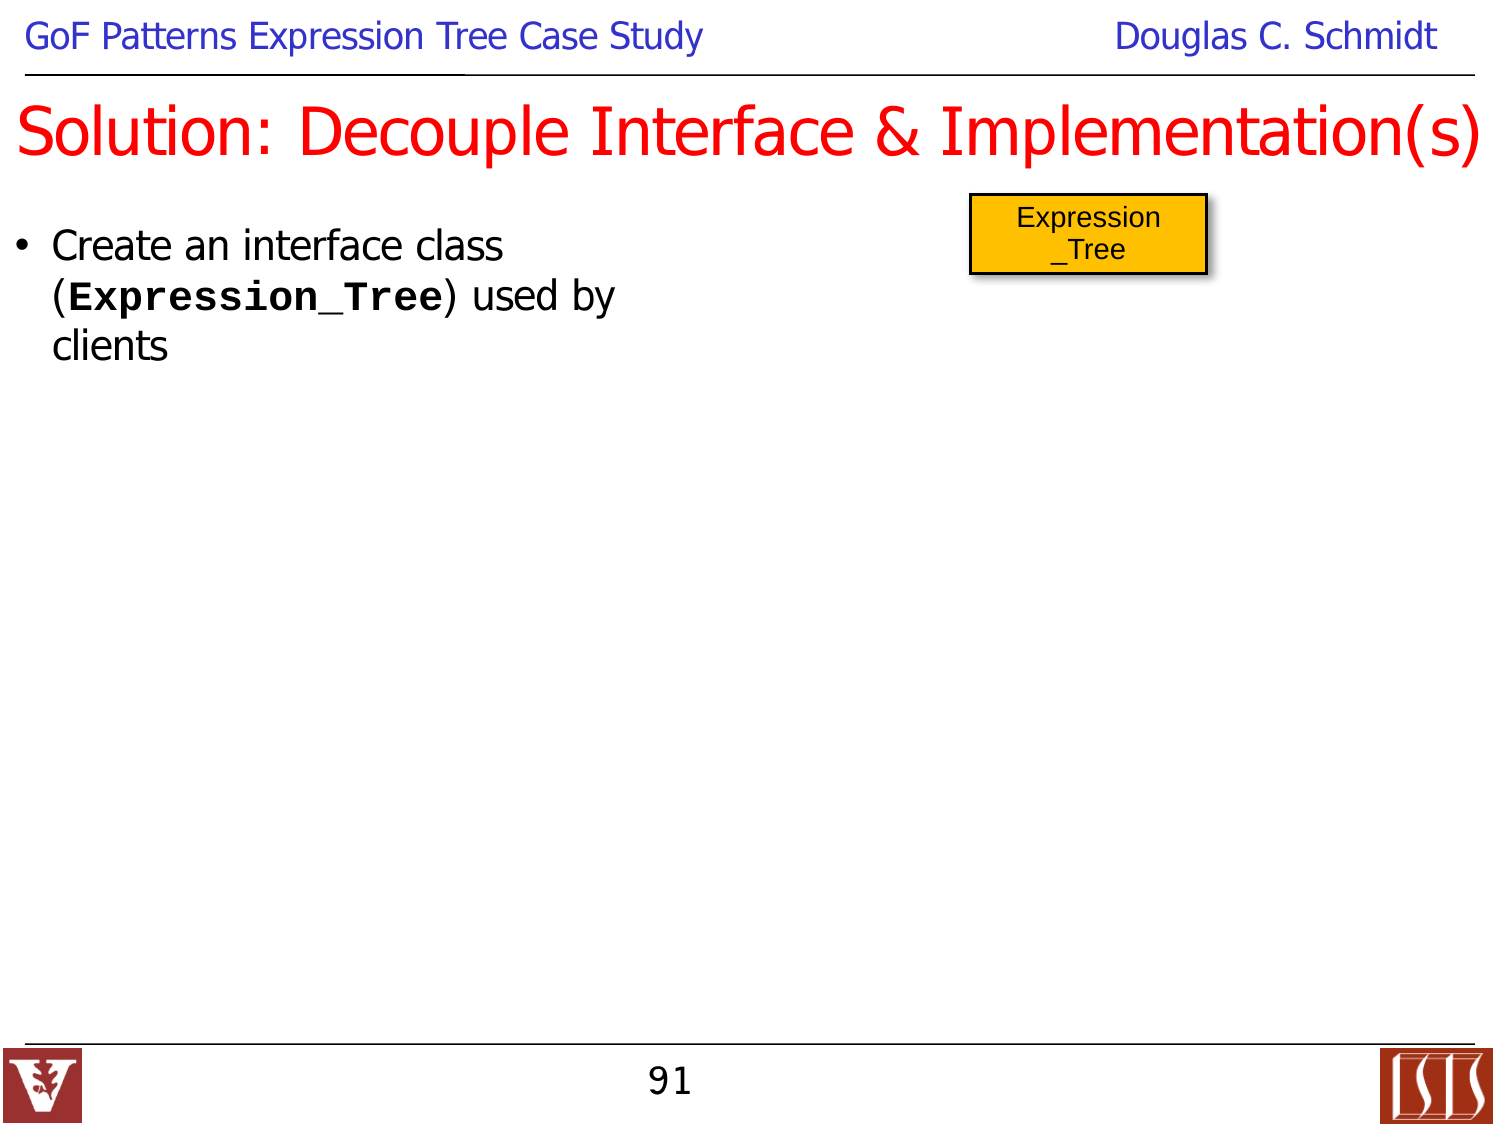

# Solution: Decouple Interface & Implementation(s)
Expression
_Tree
Create an interface class (Expression_Tree) used by clients